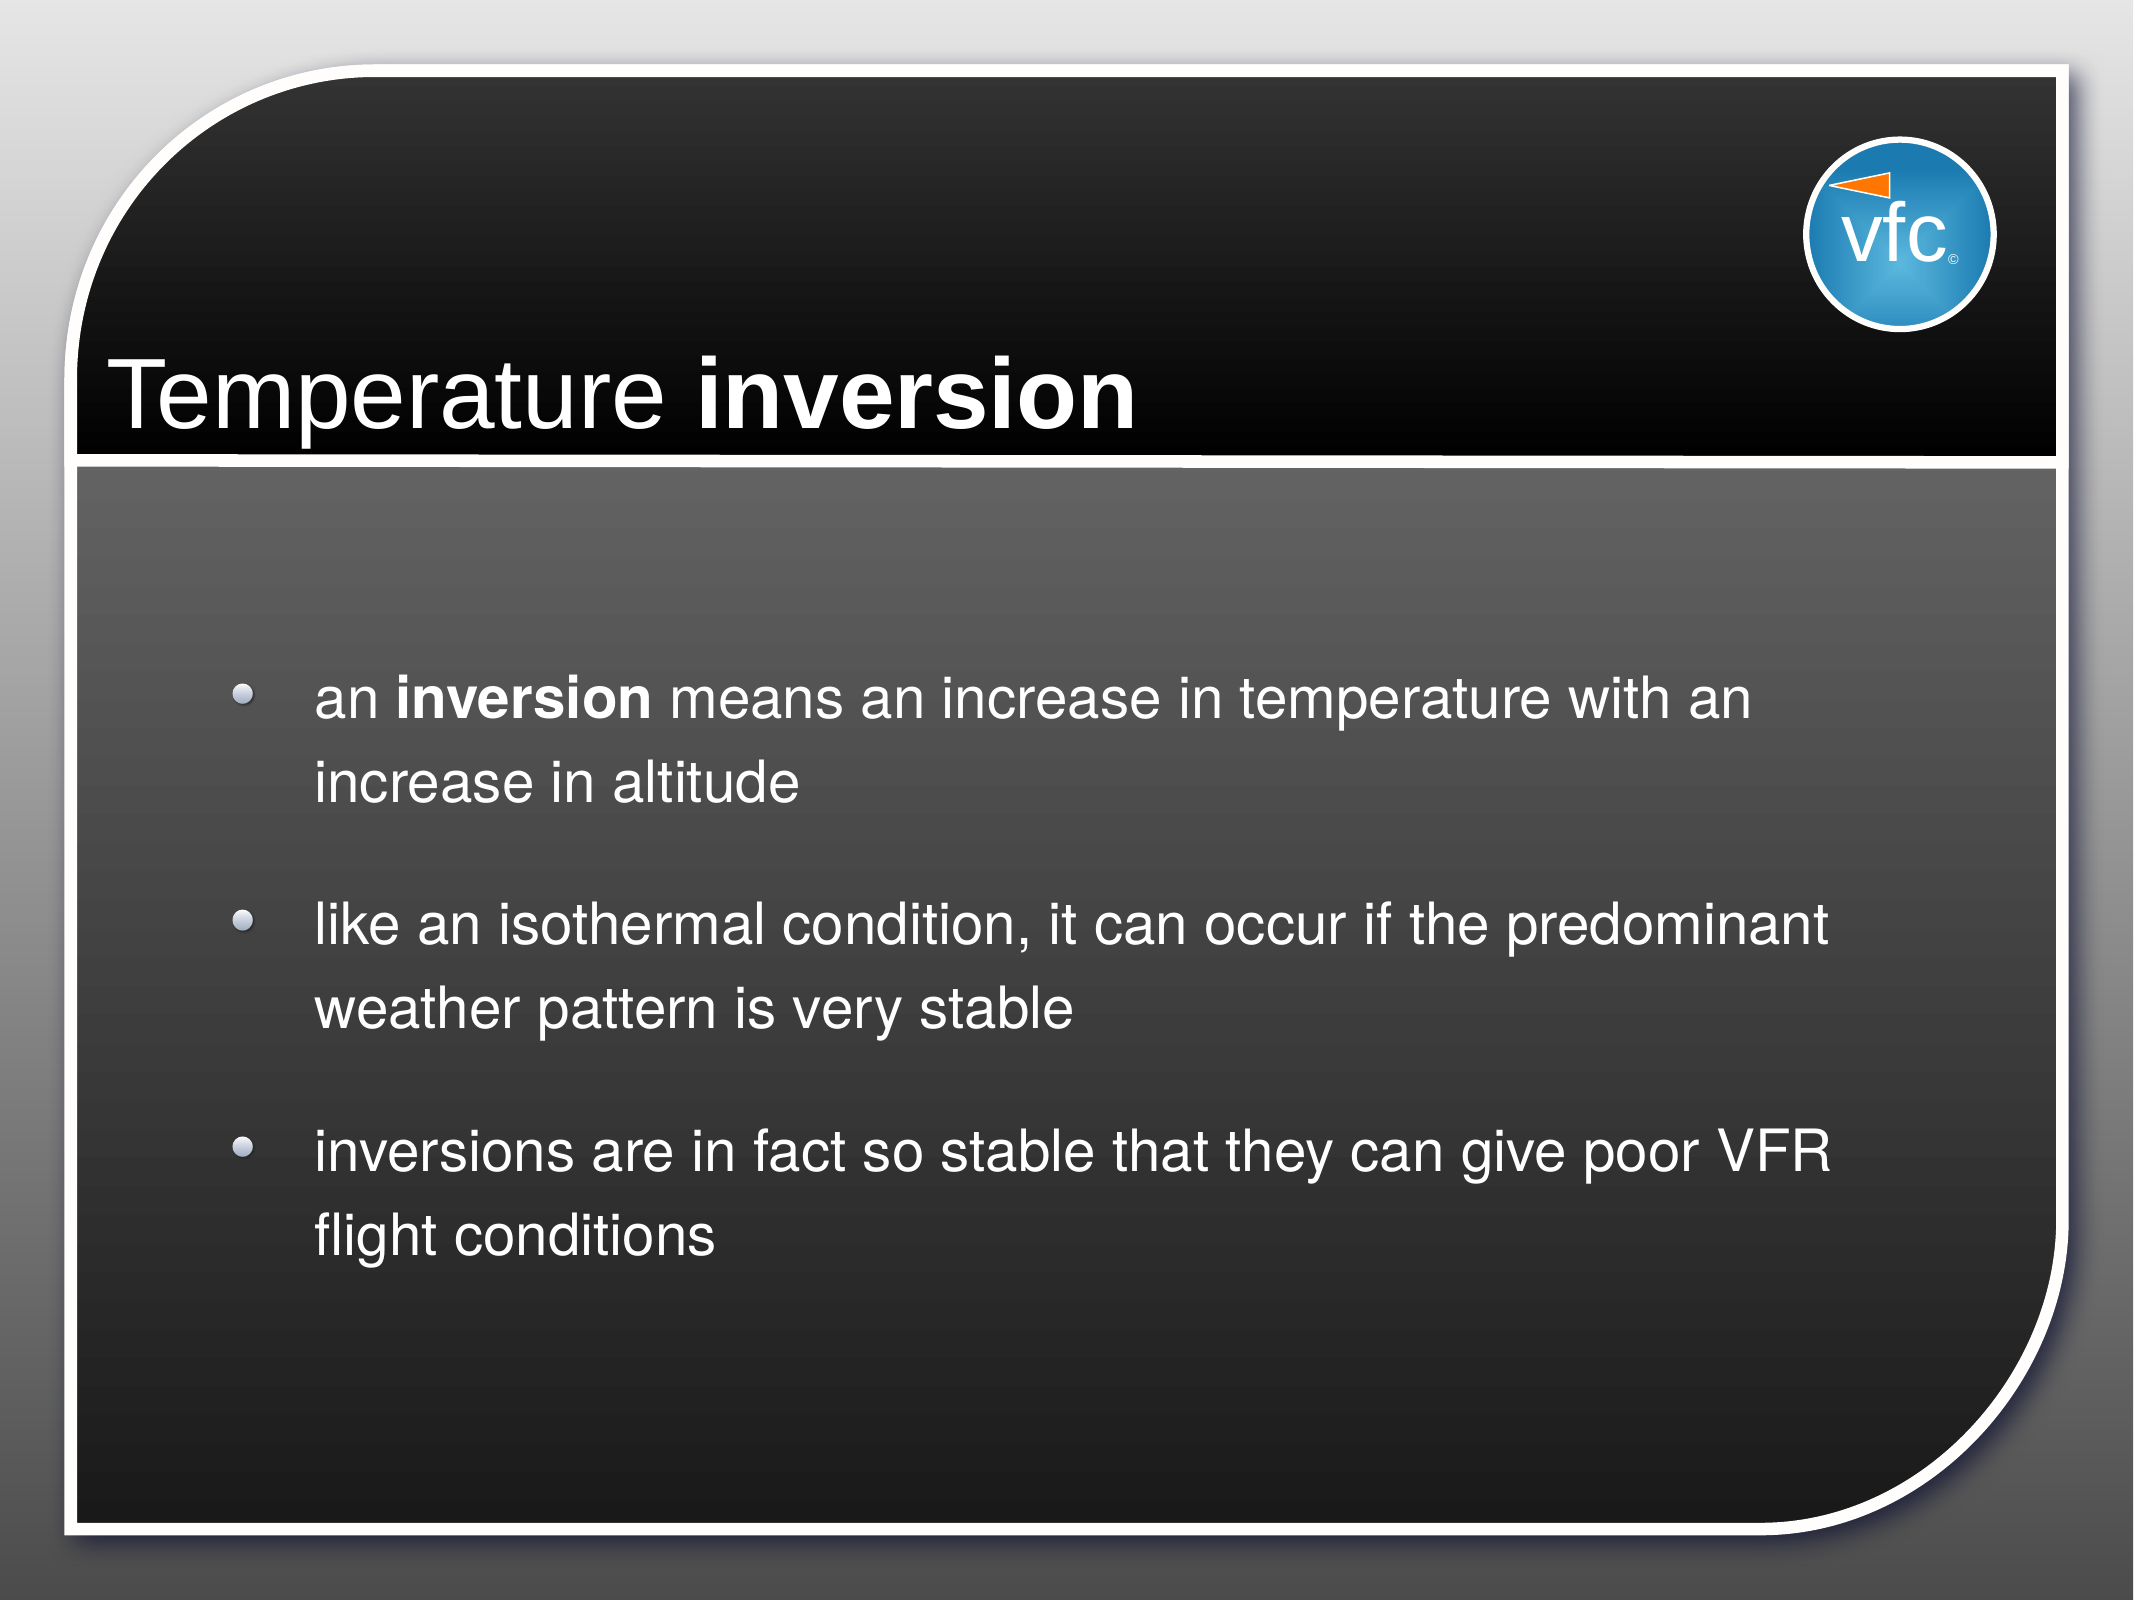

vfc©

# Temperature inversion

an inversion means an increase in temperature with an increase in altitude
like an isothermal condition, it can occur if the predominant weather pattern is very stable
inversions are in fact so stable that they can give poor VFR flight conditions